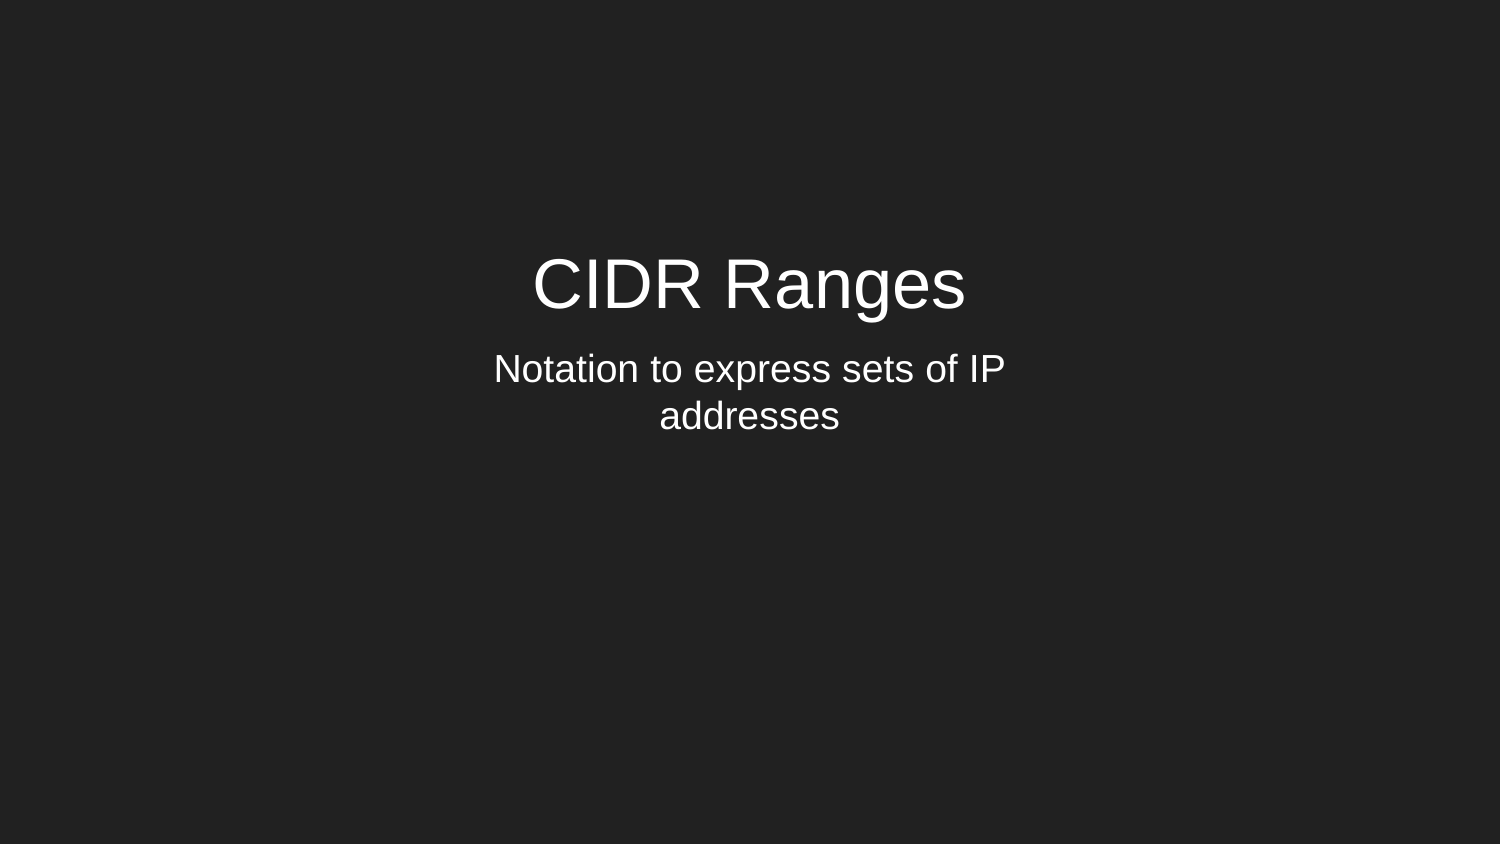

# CIDR Ranges
Notation to express sets of IP addresses